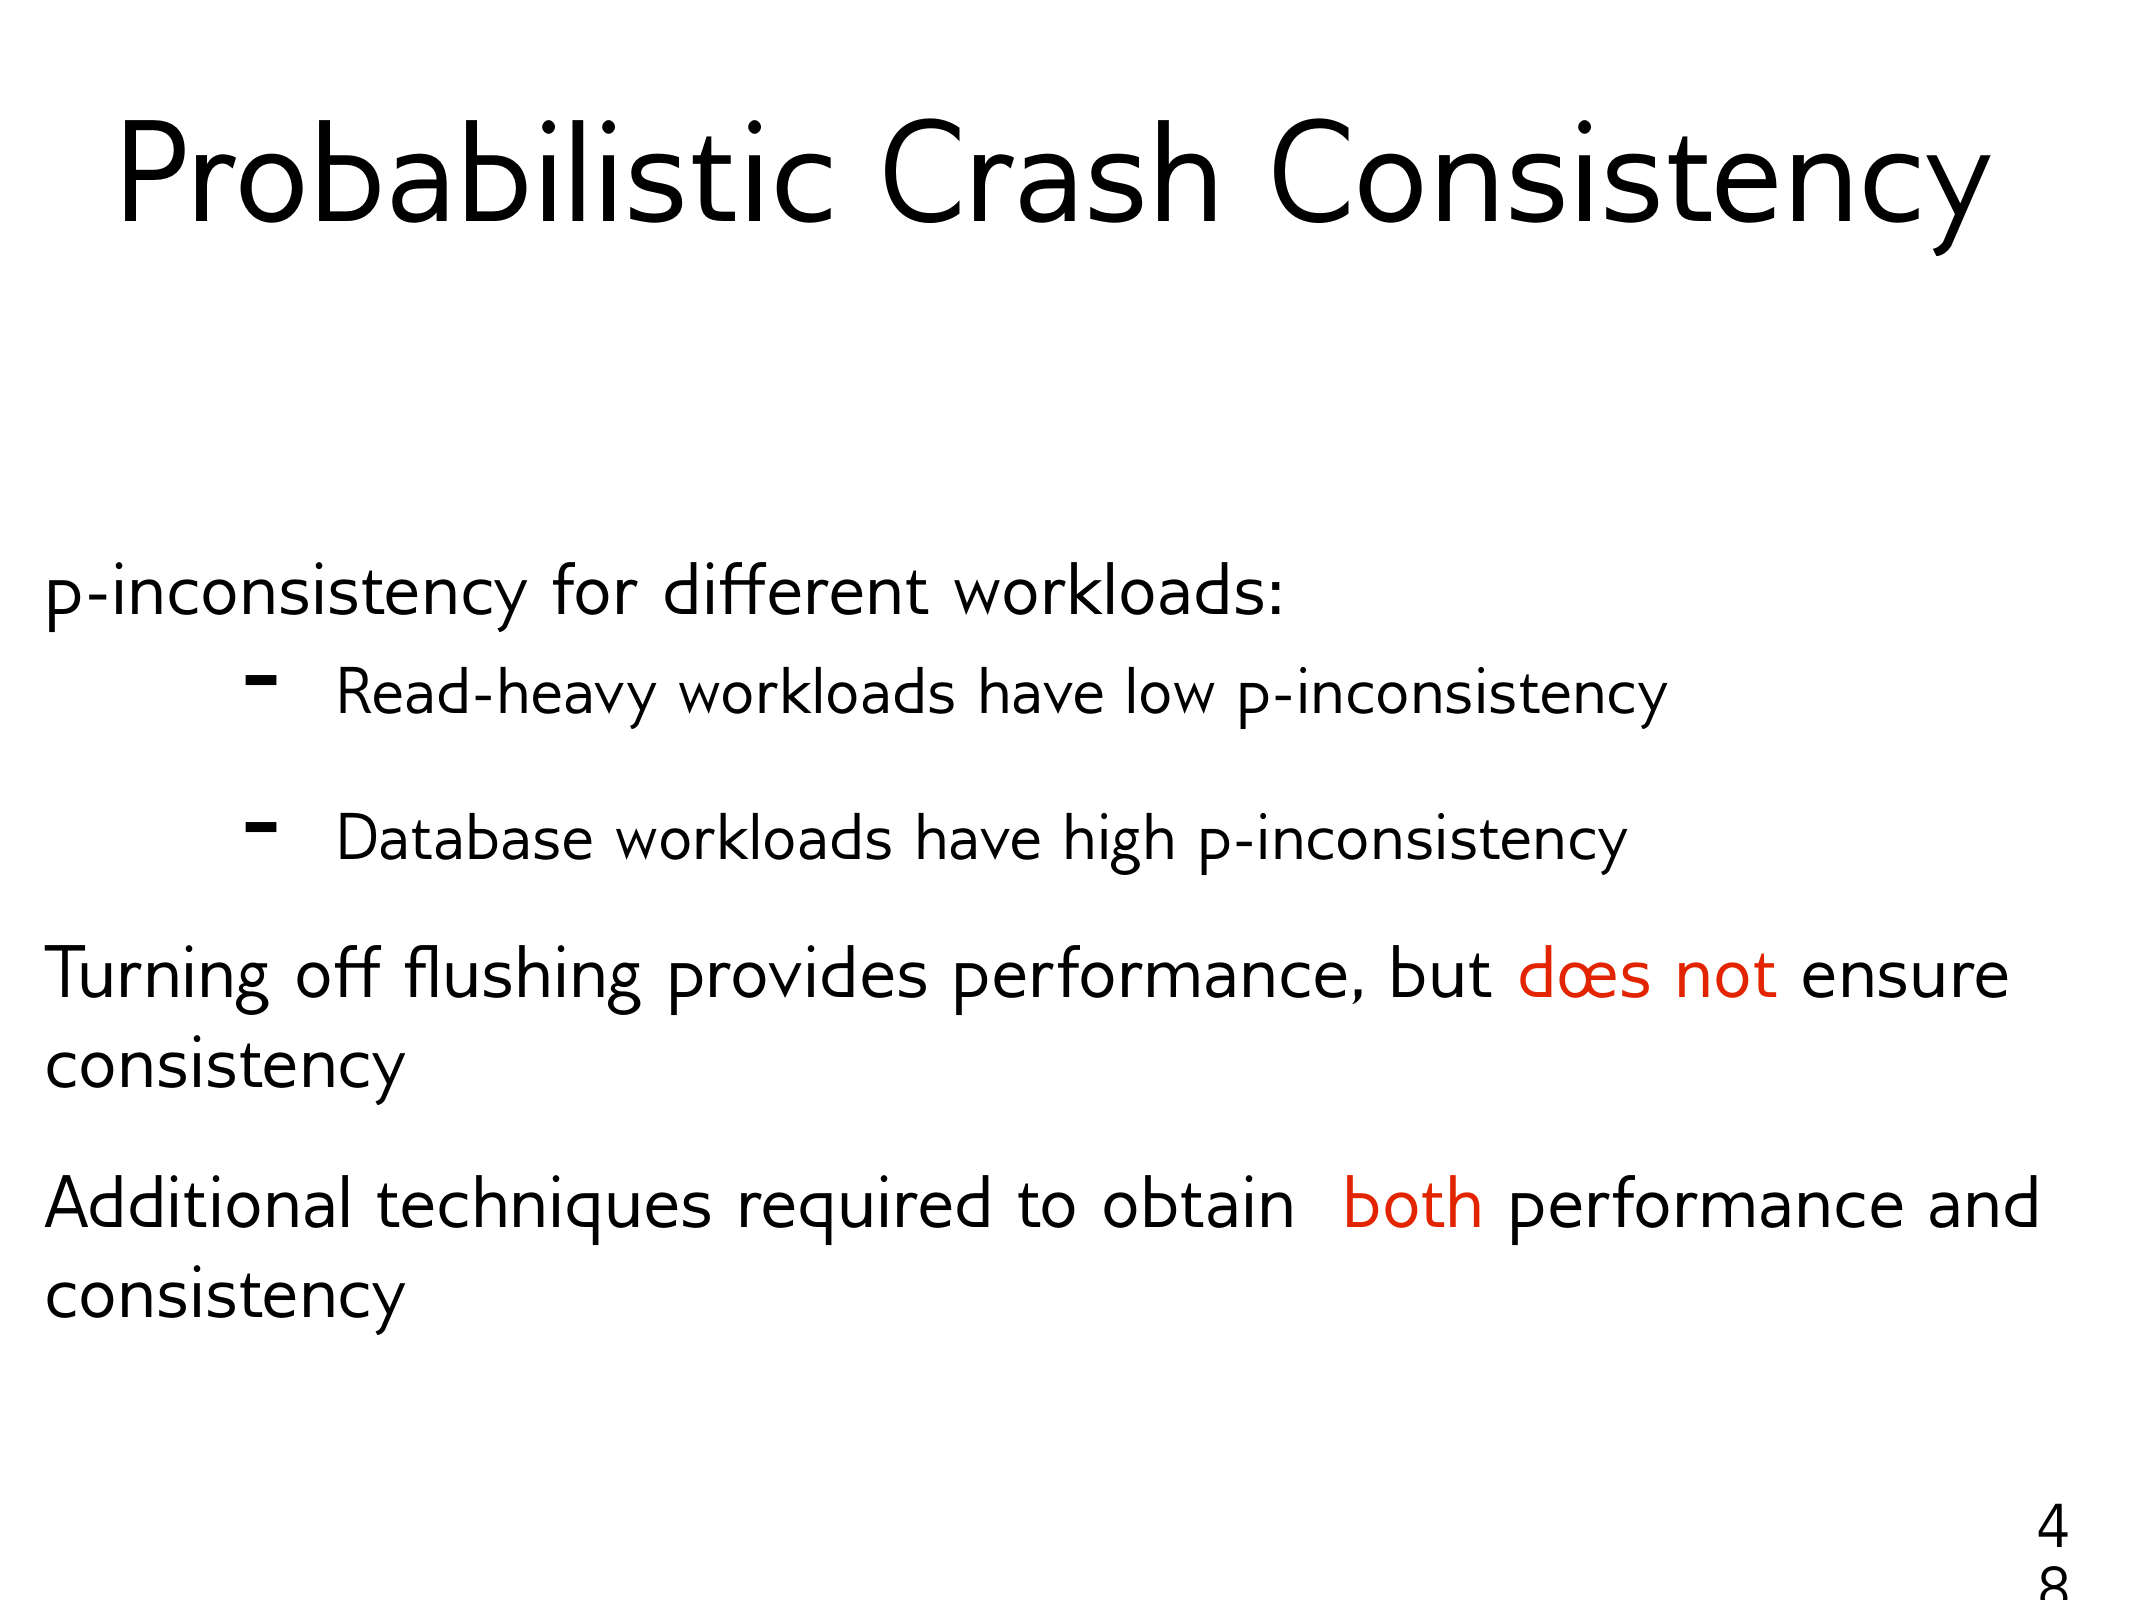

# Probabilistic Crash Consistency
p-inconsistency for different workloads:
Read-heavy workloads have low p-inconsistency
Database workloads have high p-inconsistency
Turning off flushing provides performance, but does not ensure consistency
Additional techniques required to obtain  both performance and consistency
48